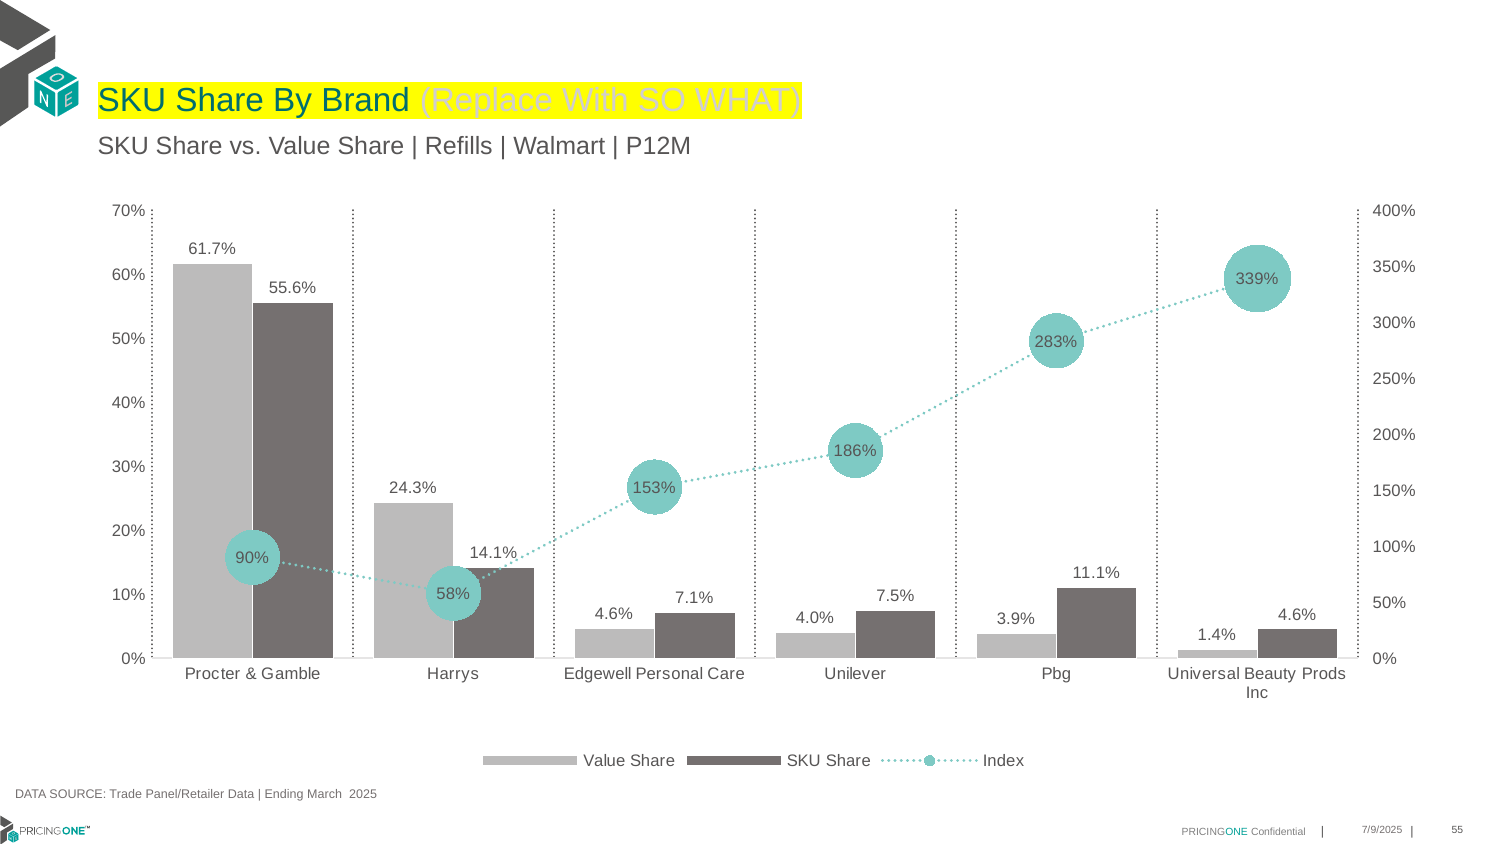

# SKU Share By Brand (Replace With SO WHAT)
SKU Share vs. Value Share | Refills | Walmart | P12M

### Chart

| Category | Value Share | SKU Share | Index |
|---|---|---|---|
| Procter & Gamble | 0.617099403591282 | 0.5560046189376444 | 0.9009968502674134 |
| Harrys | 0.24341488493153948 | 0.14124501364686123 | 0.5802644882895573 |
| Edgewell Personal Care | 0.04645588956372902 | 0.07101616628175521 | 1.5286795054119877 |
| Unilever | 0.04029131850379018 | 0.07474280915389461 | 1.8550598970064383 |
| Pbg | 0.03922074446846973 | 0.11116943103086292 | 2.834454892110323 |
| Universal Beauty Prods Inc | 0.013513482367956495 | 0.04582196094898174 | 3.3908329253187848 |
DATA SOURCE: Trade Panel/Retailer Data | Ending March  2025

7/9/2025
55